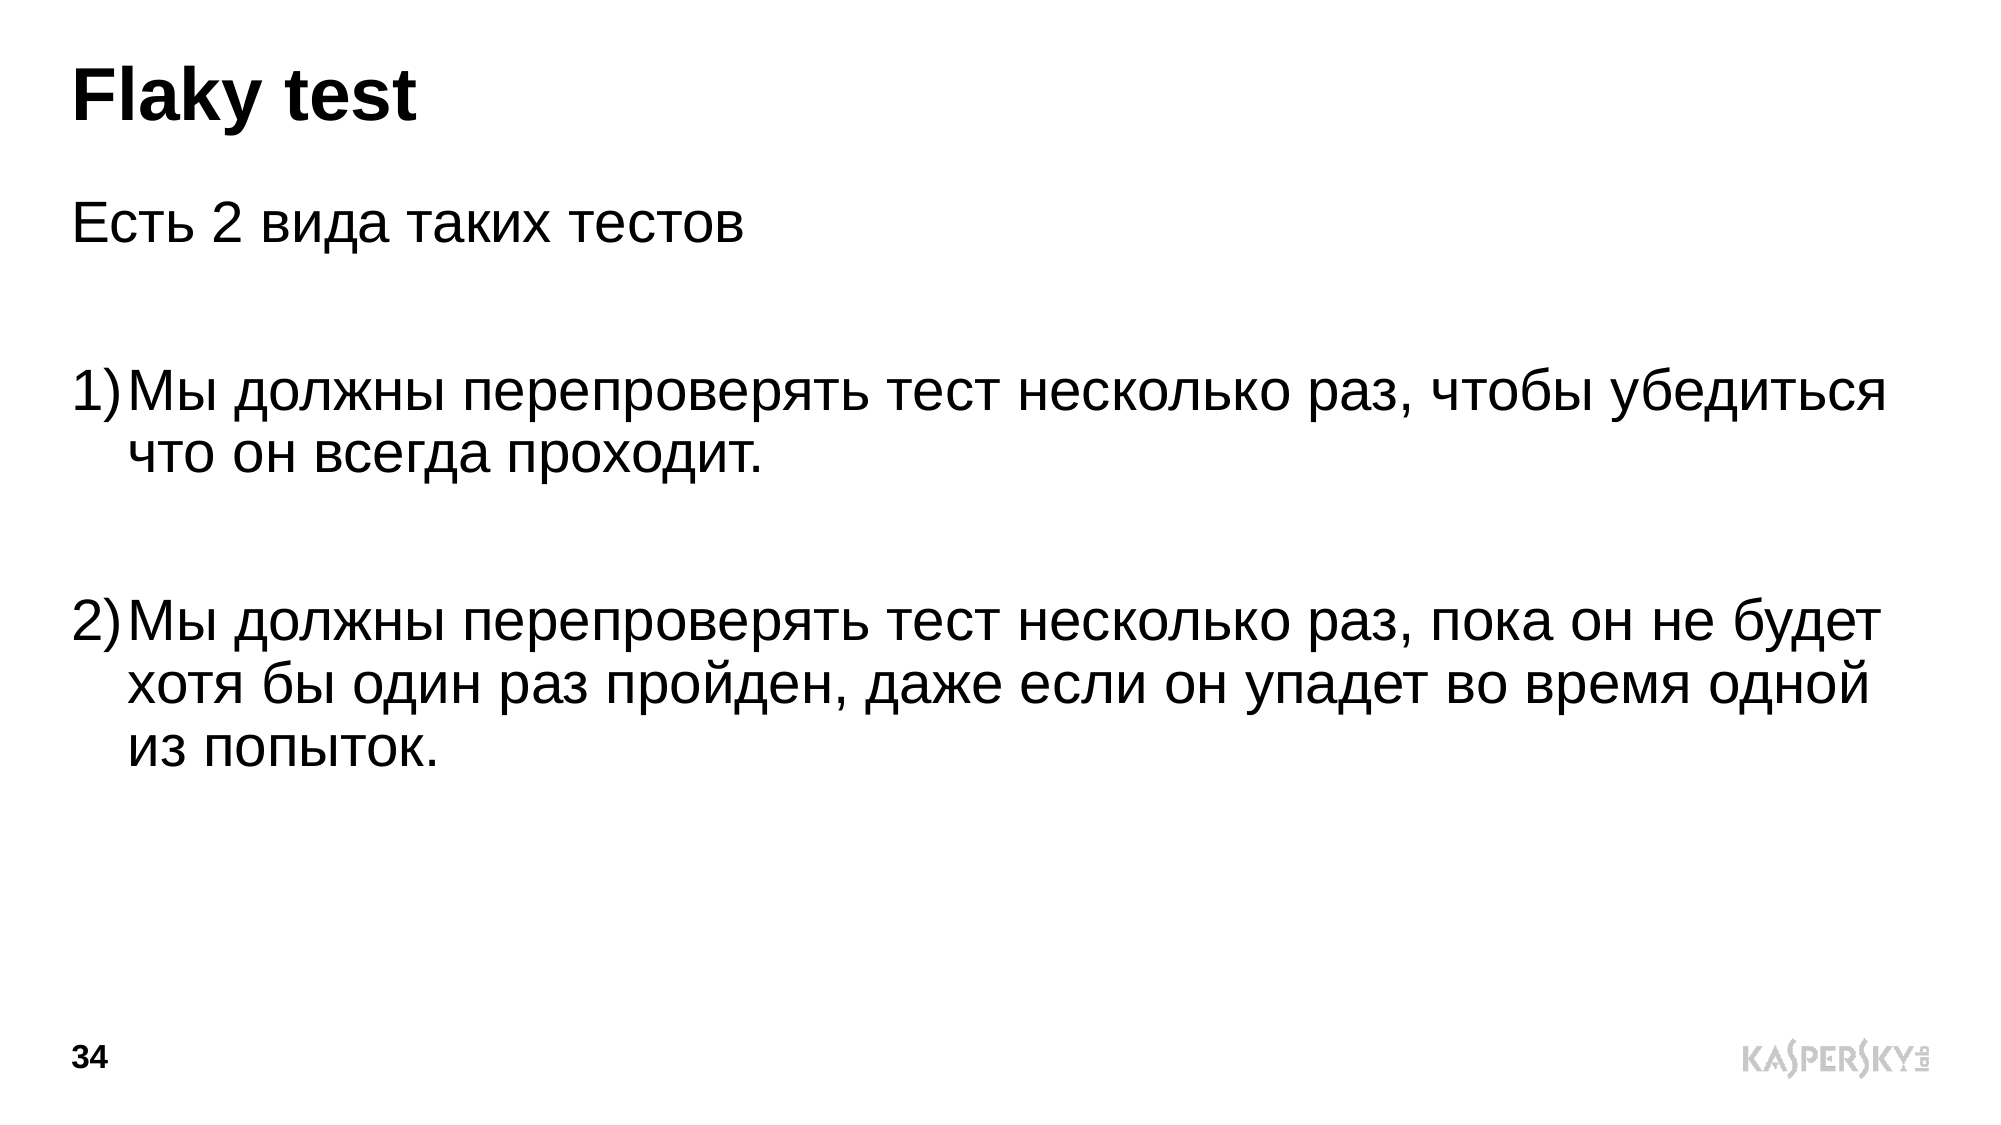

# Flaky test
Есть 2 вида таких тестов

Мы должны перепроверять тест несколько раз, чтобы убедиться что он всегда проходит.

Мы должны перепроверять тест несколько раз, пока он не будет хотя бы один раз пройден, даже если он упадет во время одной из попыток.
34